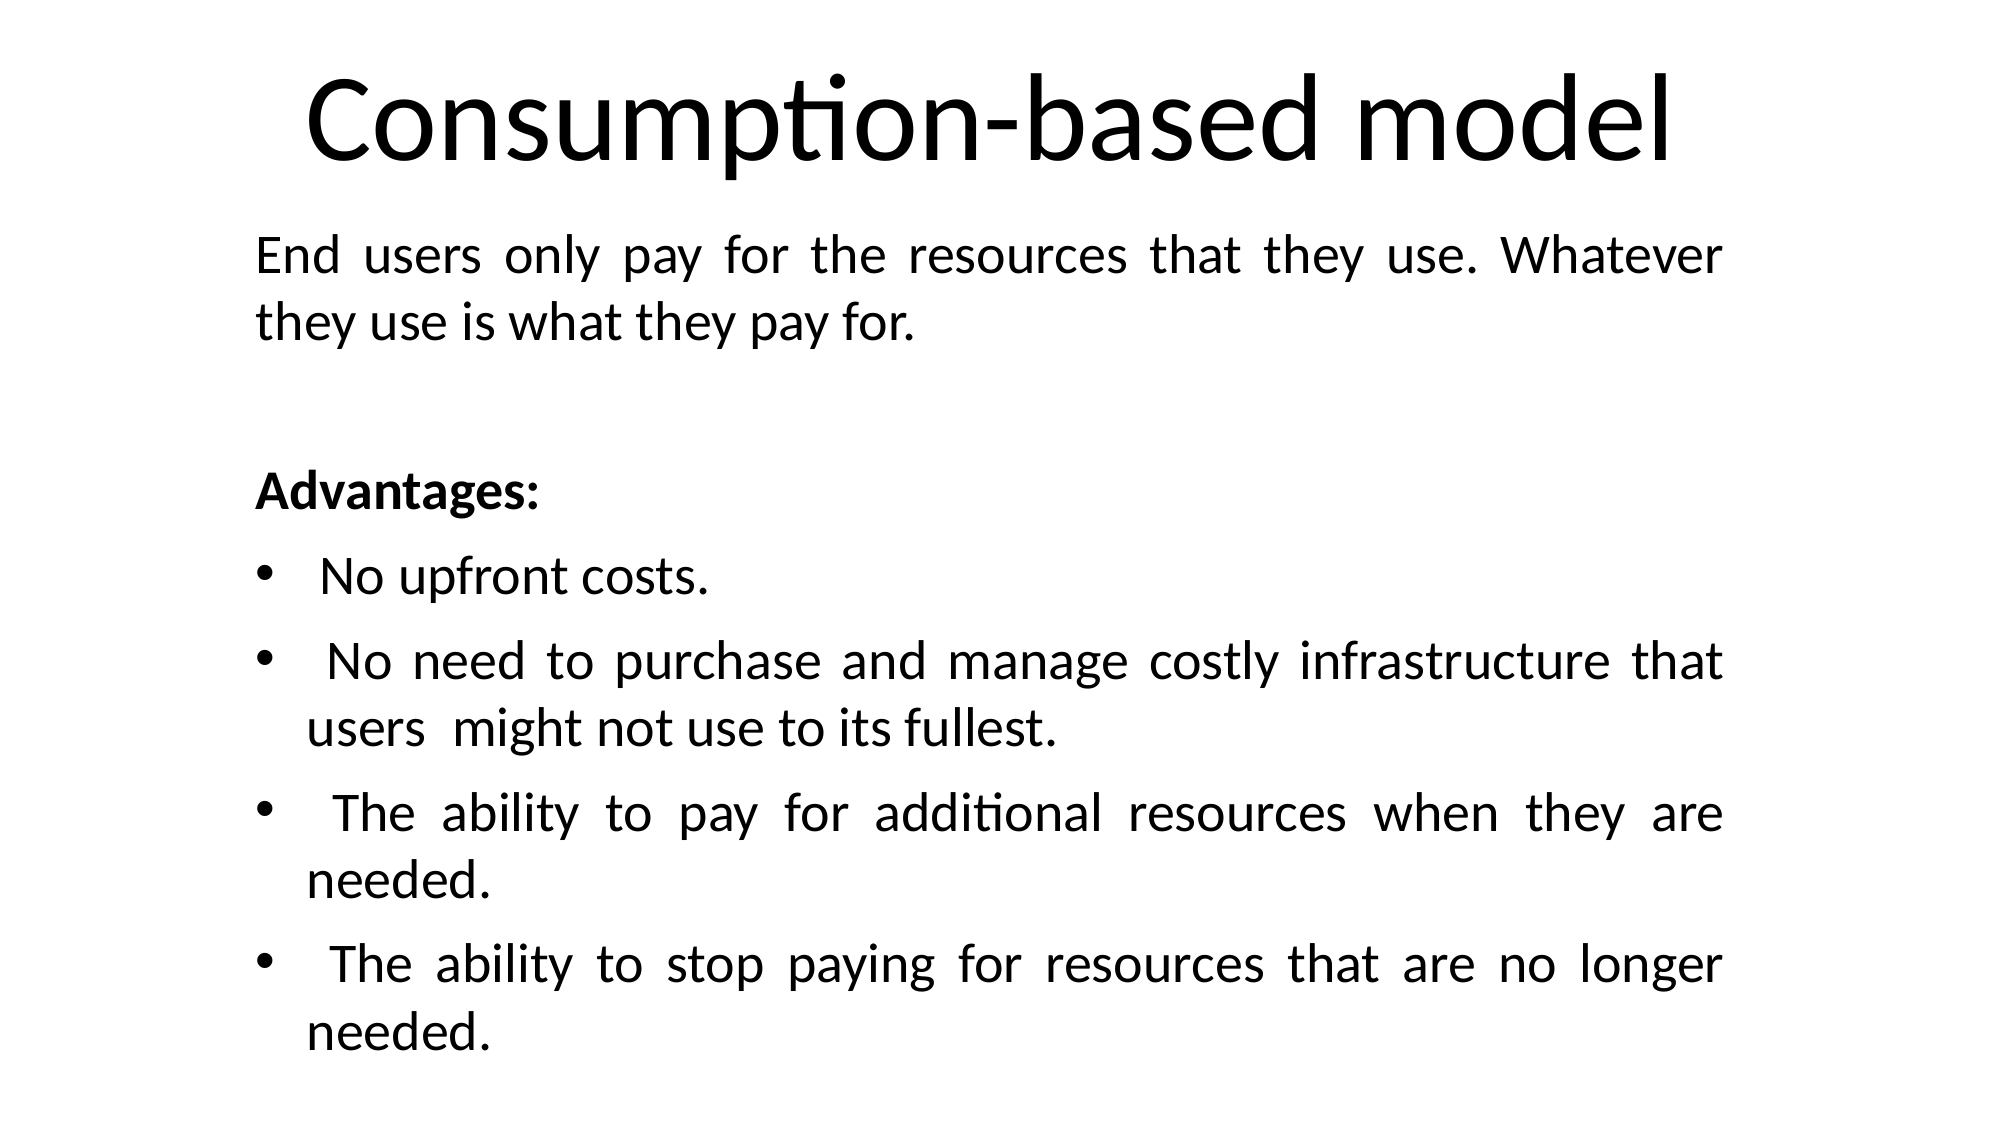

# Consumption-based model
End users only pay for the resources that they use. Whatever they use is what they pay for.

Advantages:
 No upfront costs.
 No need to purchase and manage costly infrastructure that users  might not use to its fullest.
 The ability to pay for additional resources when they are needed.
 The ability to stop paying for resources that are no longer needed.